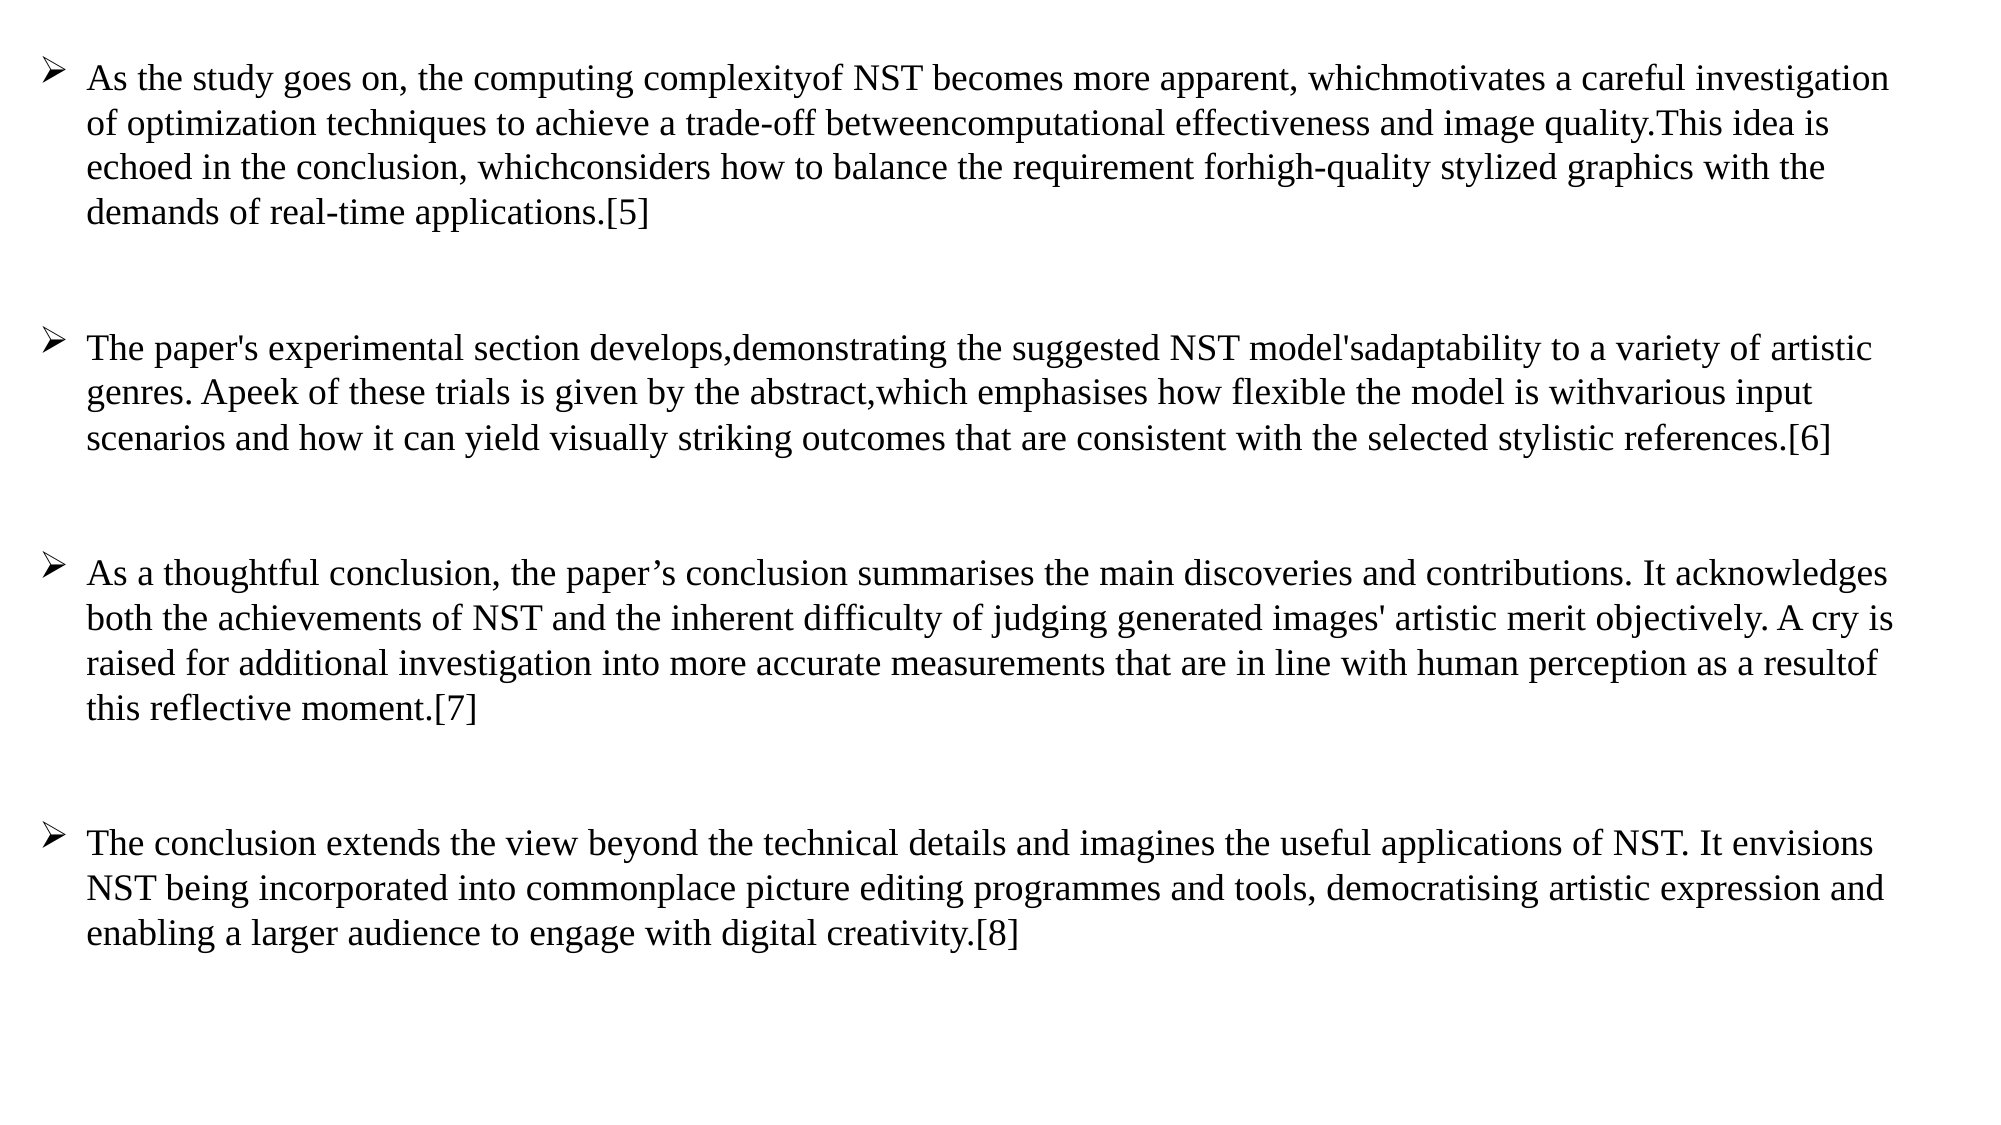

As the study goes on, the computing complexityof NST becomes more apparent, whichmotivates a careful investigation of optimization techniques to achieve a trade-off betweencomputational effectiveness and image quality.This idea is echoed in the conclusion, whichconsiders how to balance the requirement forhigh-quality stylized graphics with the demands of real-time applications.[5]

The paper's experimental section develops,demonstrating the suggested NST model'sadaptability to a variety of artistic genres. Apeek of these trials is given by the abstract,which emphasises how flexible the model is withvarious input scenarios and how it can yield visually striking outcomes that are consistent with the selected stylistic references.[6]

As a thoughtful conclusion, the paper’s conclusion summarises the main discoveries and contributions. It acknowledges both the achievements of NST and the inherent difficulty of judging generated images' artistic merit objectively. A cry is raised for additional investigation into more accurate measurements that are in line with human perception as a resultof this reflective moment.[7]

The conclusion extends the view beyond the technical details and imagines the useful applications of NST. It envisions NST being incorporated into commonplace picture editing programmes and tools, democratising artistic expression and enabling a larger audience to engage with digital creativity.[8]